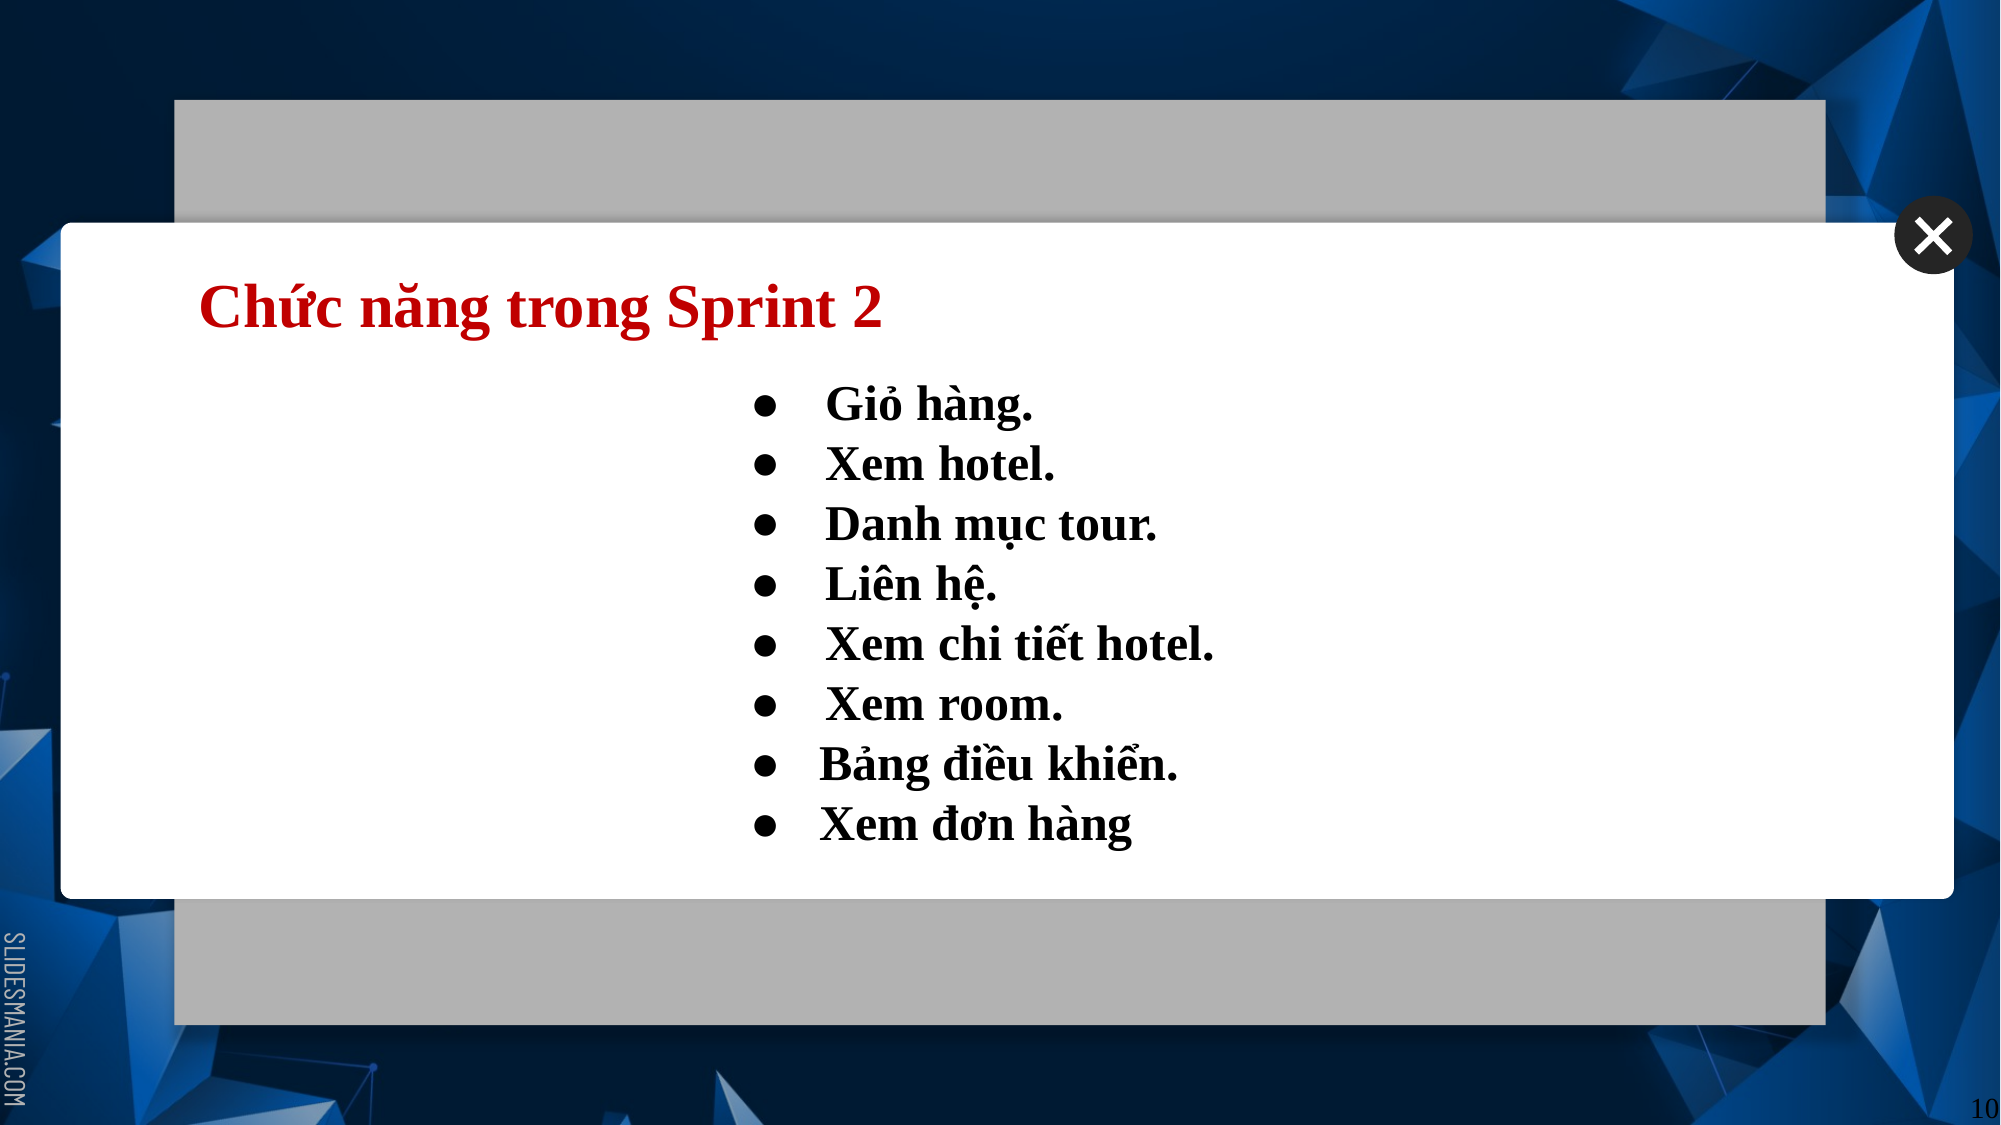

# Chức năng trong Sprint 2
Giỏ hàng.
Xem hotel.
Danh mục tour.
Liên hệ.
Xem chi tiết hotel.
Xem room.
 Bảng điều khiển.
 Xem đơn hàng
10